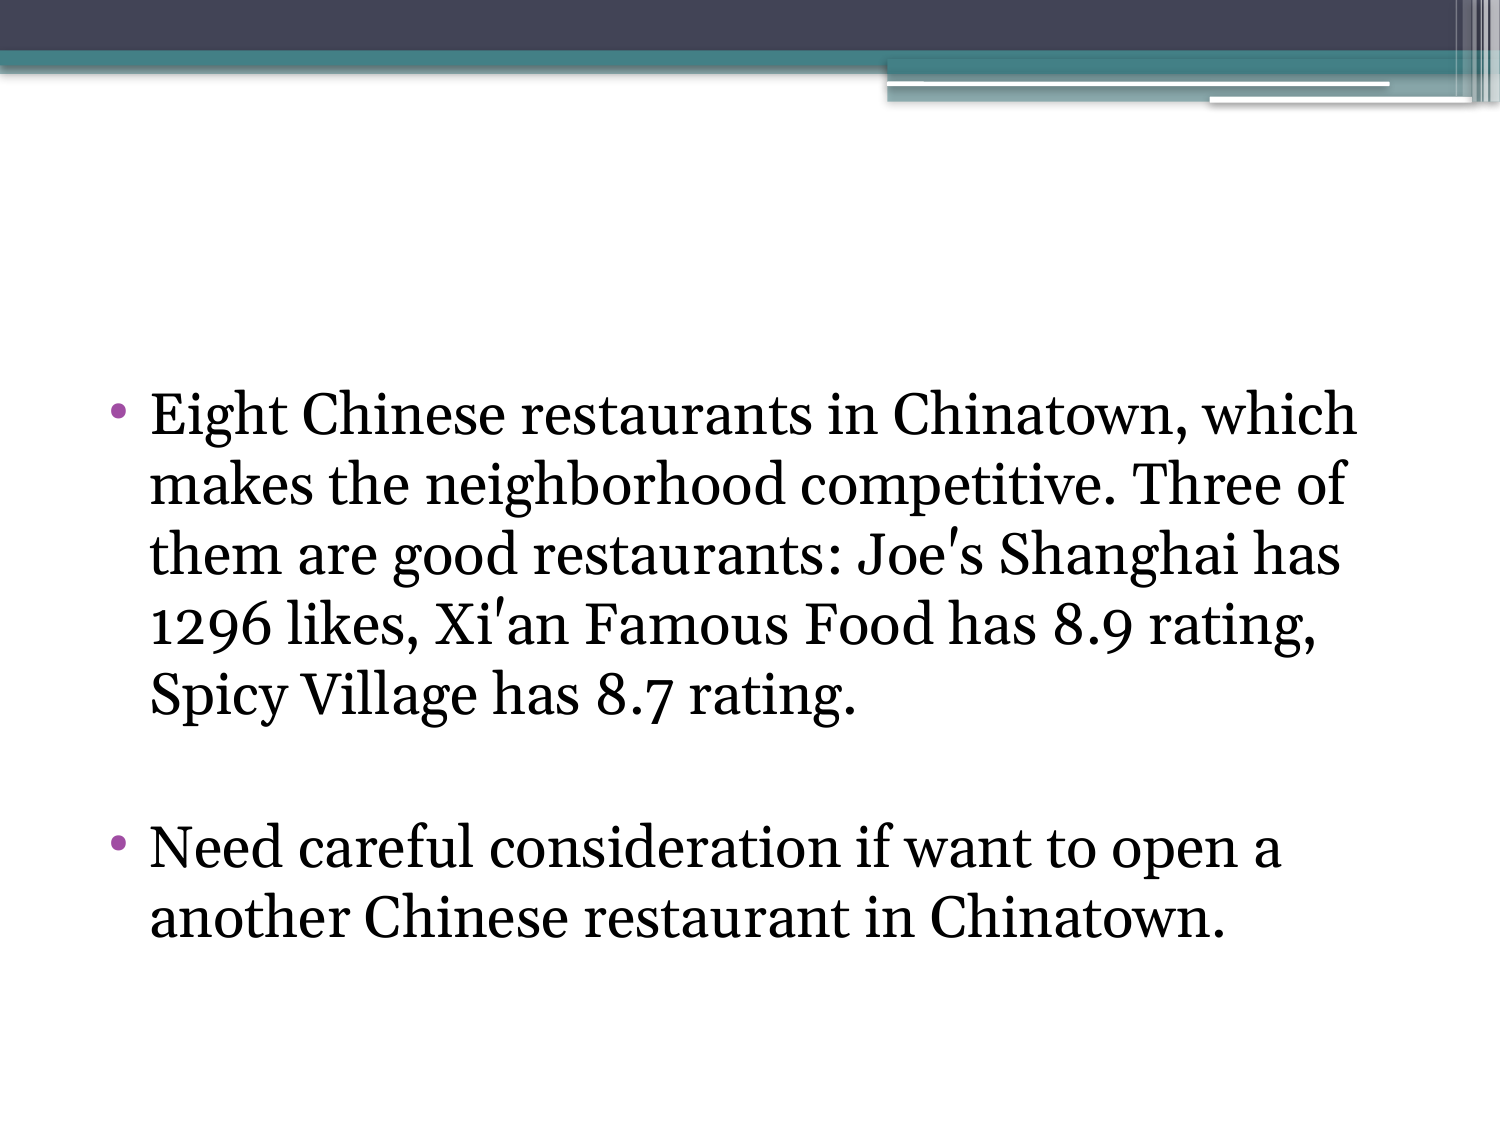

Eight Chinese restaurants in Chinatown, which makes the neighborhood competitive. Three of them are good restaurants: Joe's Shanghai has 1296 likes, Xi'an Famous Food has 8.9 rating, Spicy Village has 8.7 rating.

Need careful consideration if want to open a another Chinese restaurant in Chinatown.